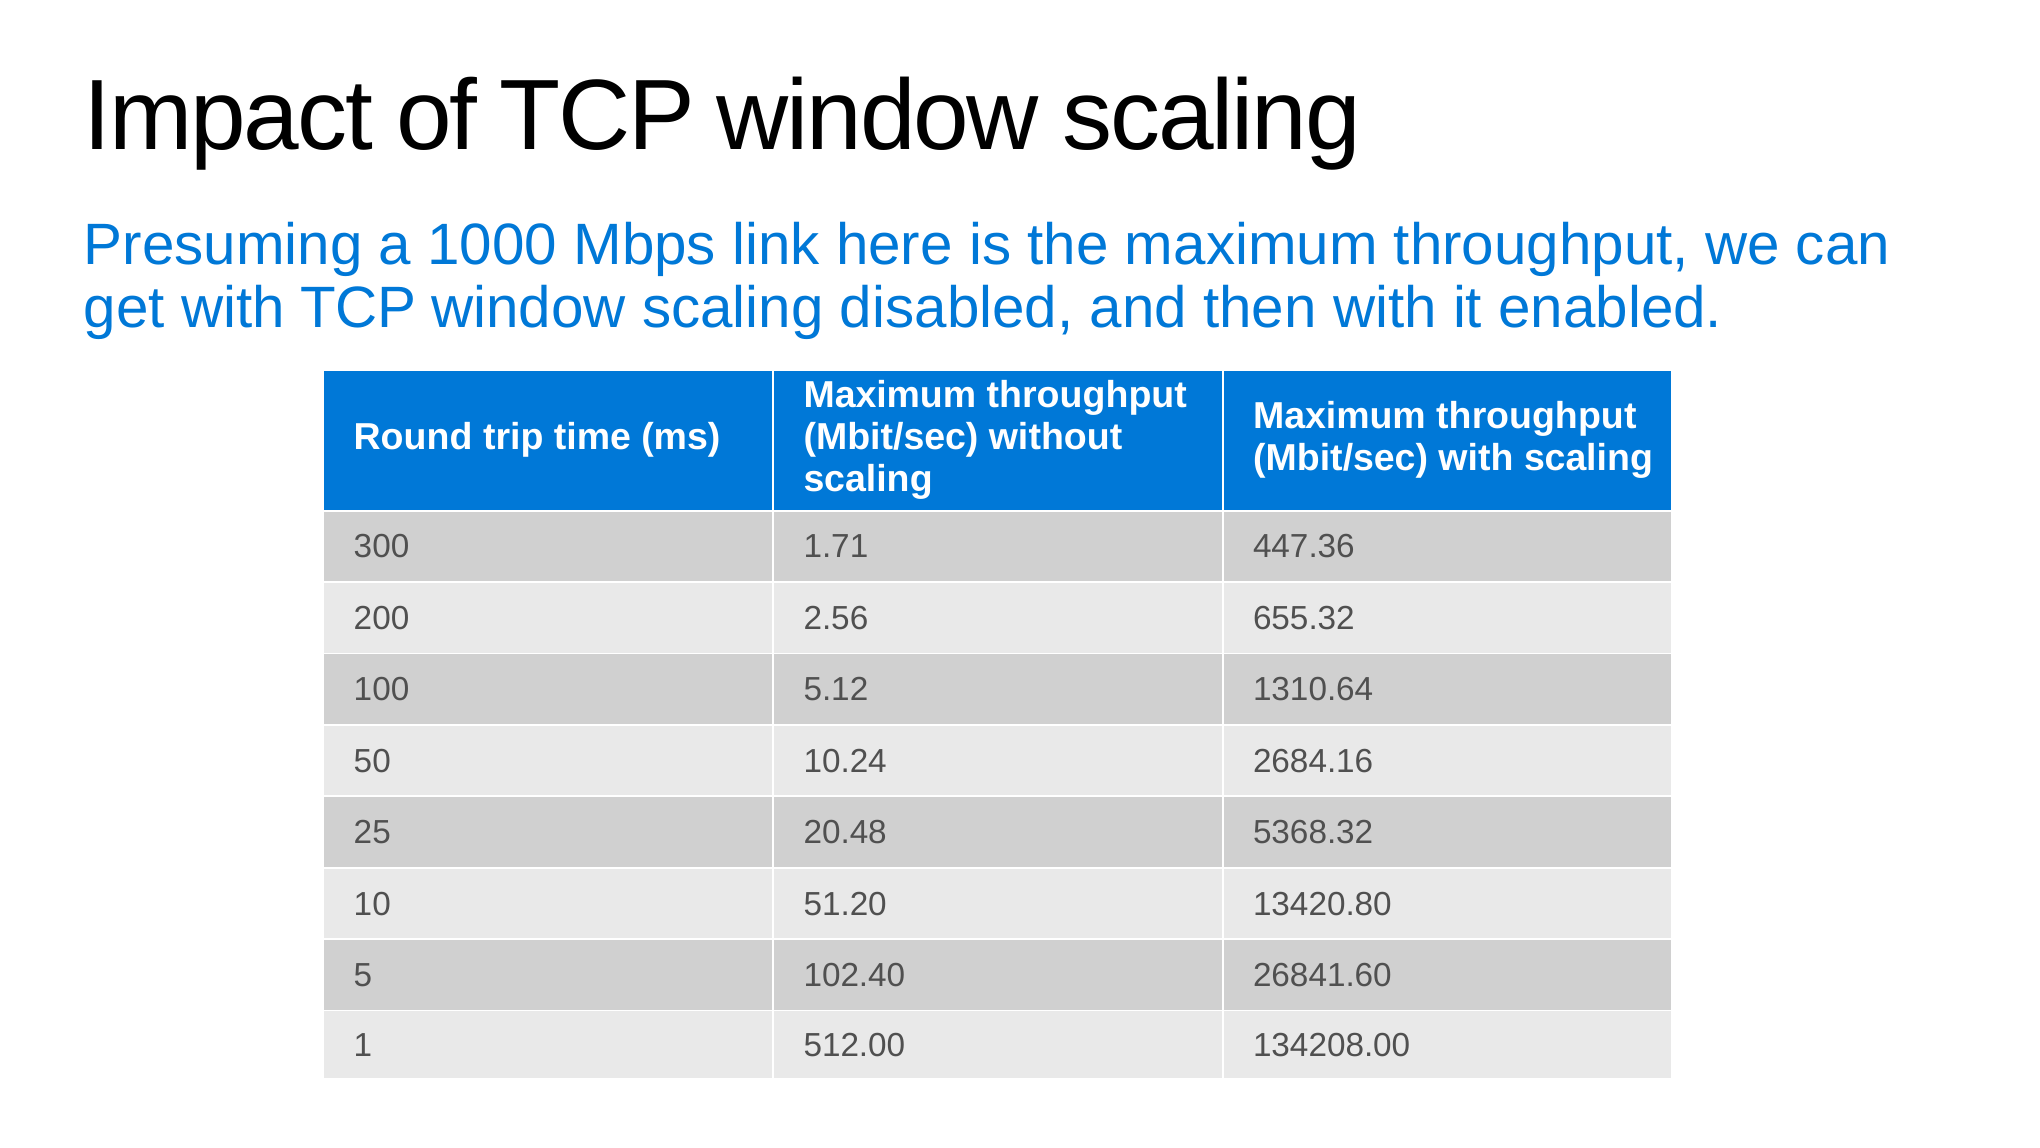

# Impact of TCP window scaling
Presuming a 1000 Mbps link here is the maximum throughput, we can get with TCP window scaling disabled, and then with it enabled.
| Round trip time (ms) | Maximum throughput (Mbit/sec) without scaling | Maximum throughput (Mbit/sec) with scaling |
| --- | --- | --- |
| 300 | 1.71 | 447.36 |
| 200 | 2.56 | 655.32 |
| 100 | 5.12 | 1310.64 |
| 50 | 10.24 | 2684.16 |
| 25 | 20.48 | 5368.32 |
| 10 | 51.20 | 13420.80 |
| 5 | 102.40 | 26841.60 |
| 1 | 512.00 | 134208.00 |

### Chart: Before & After TCP Window change - Open 14MB PDF

| Category |
|---|